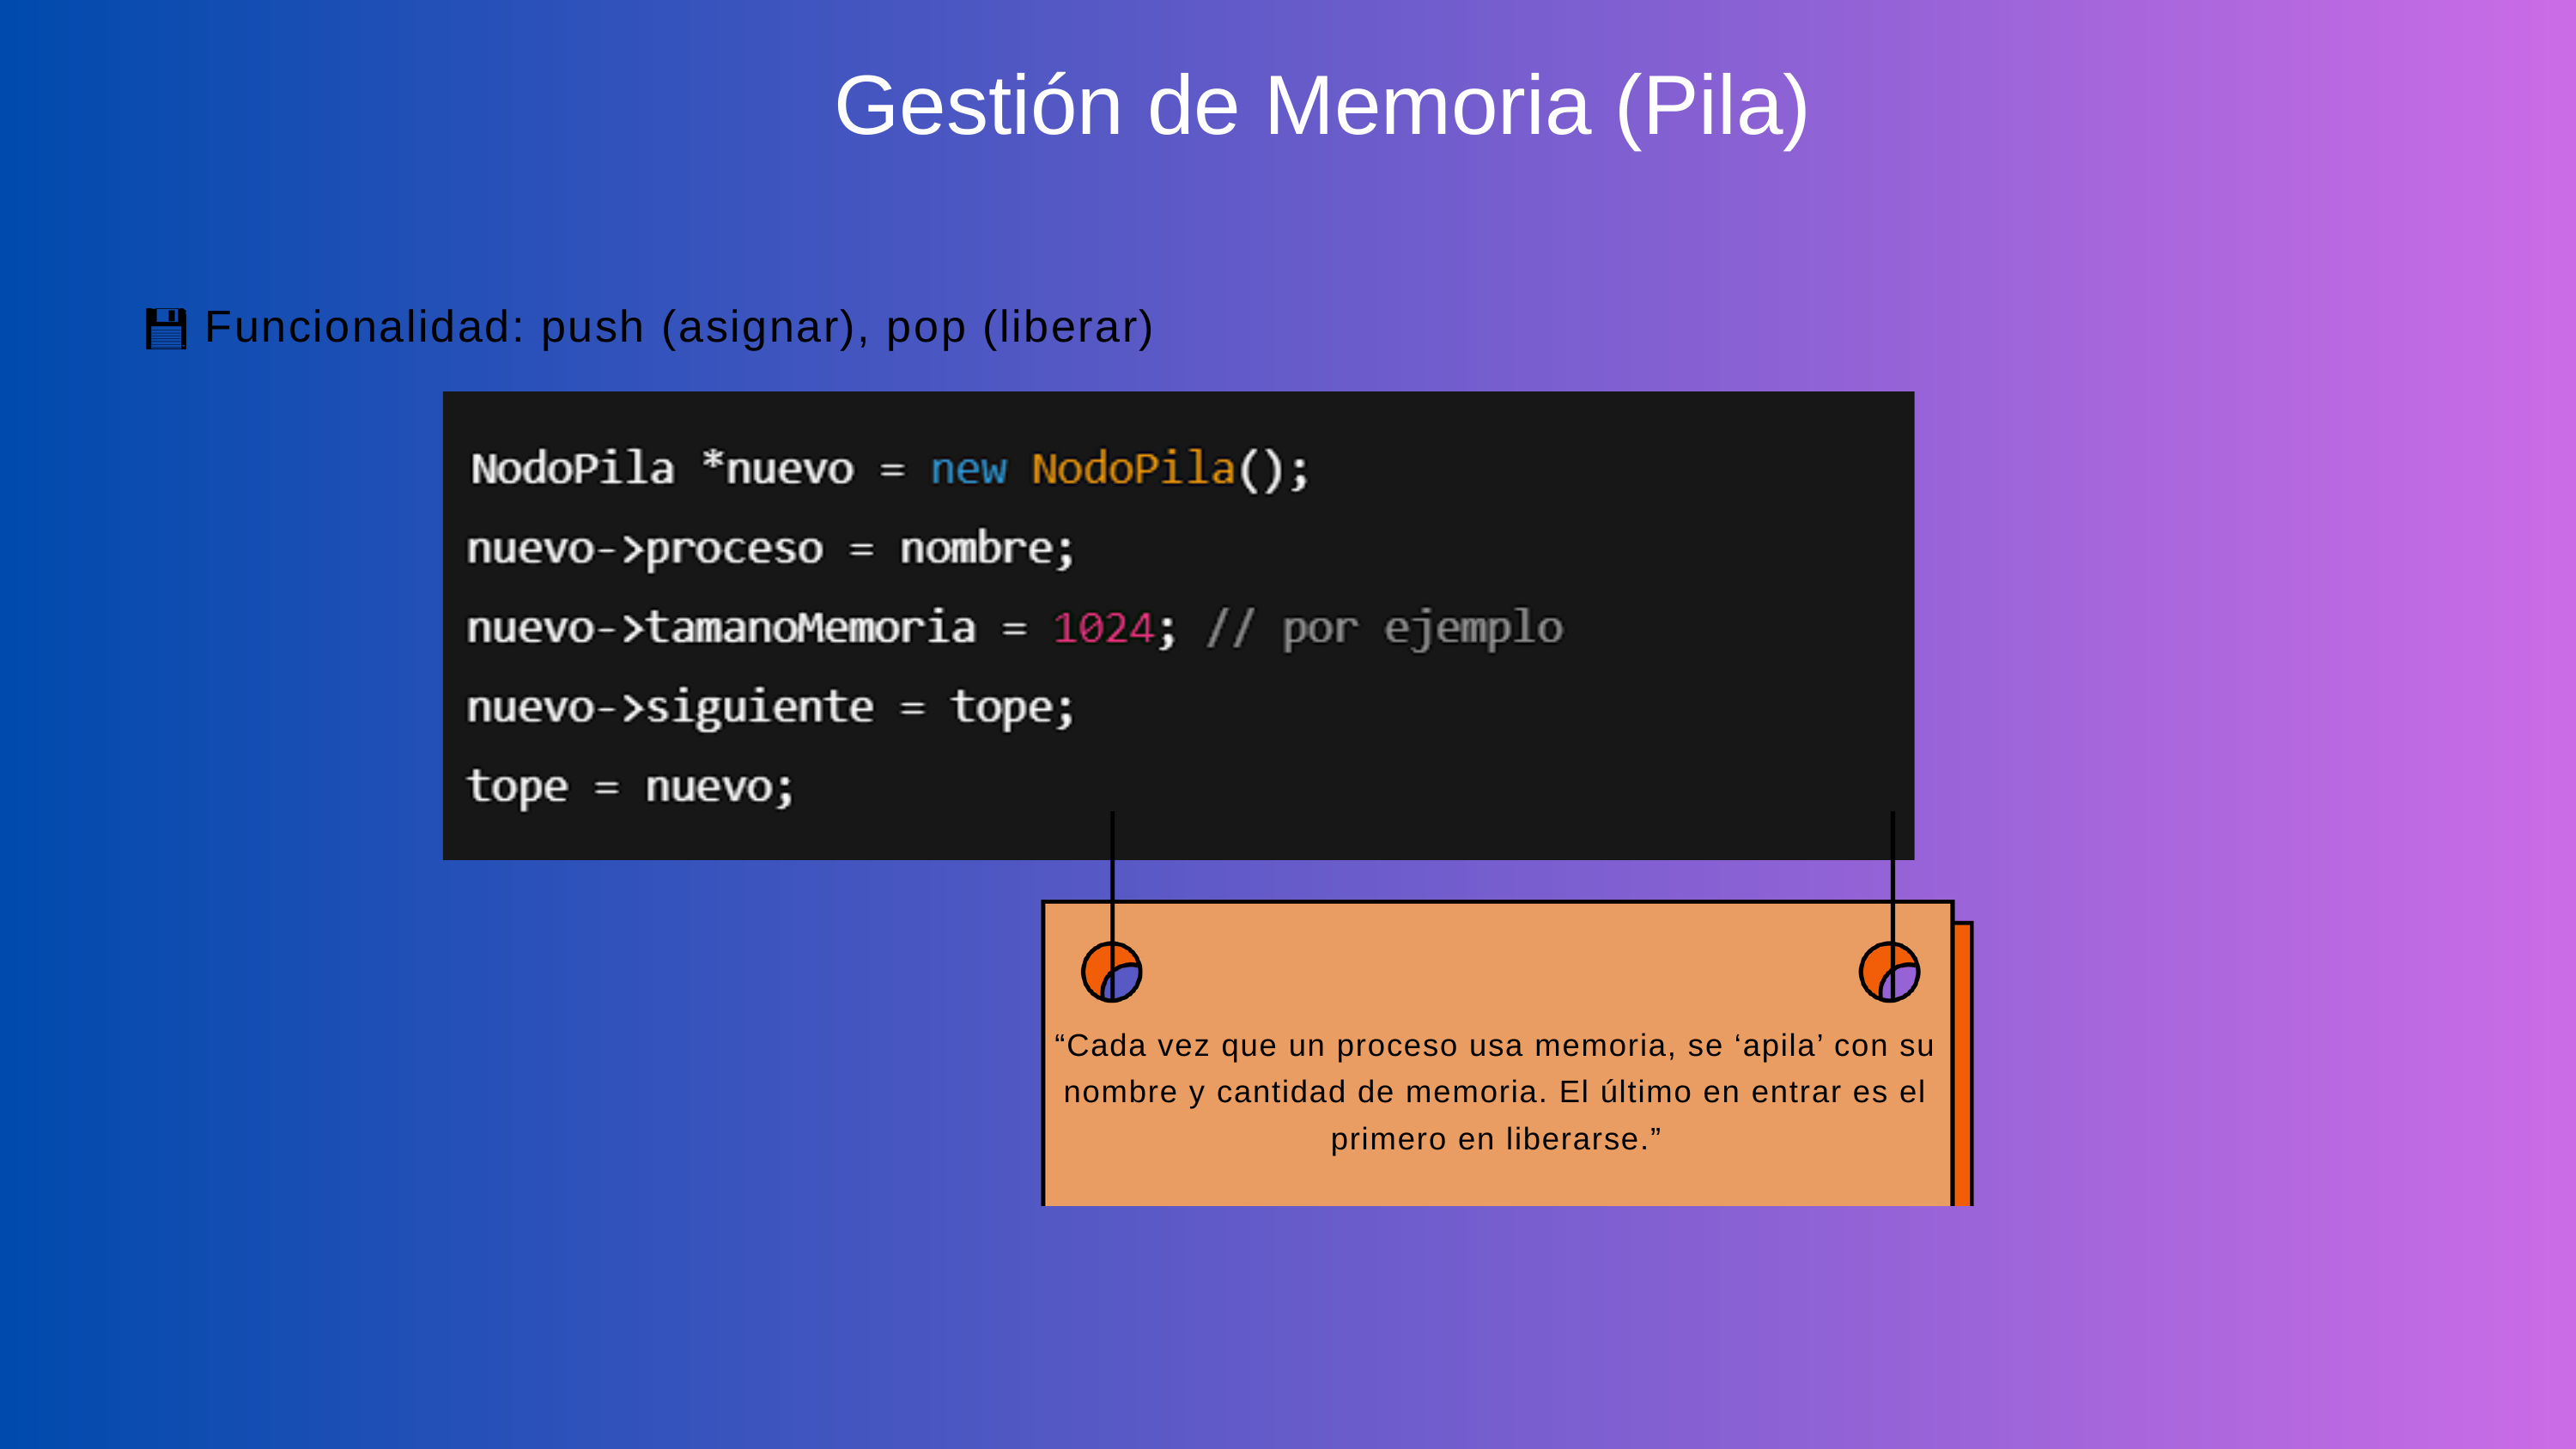

Gestión de Memoria (Pila)

💾 Funcionalidad: push (asignar), pop (liberar)

“Cada vez que un proceso usa memoria, se ‘apila’ con su nombre y cantidad de memoria. El último en entrar es el primero en liberarse.”